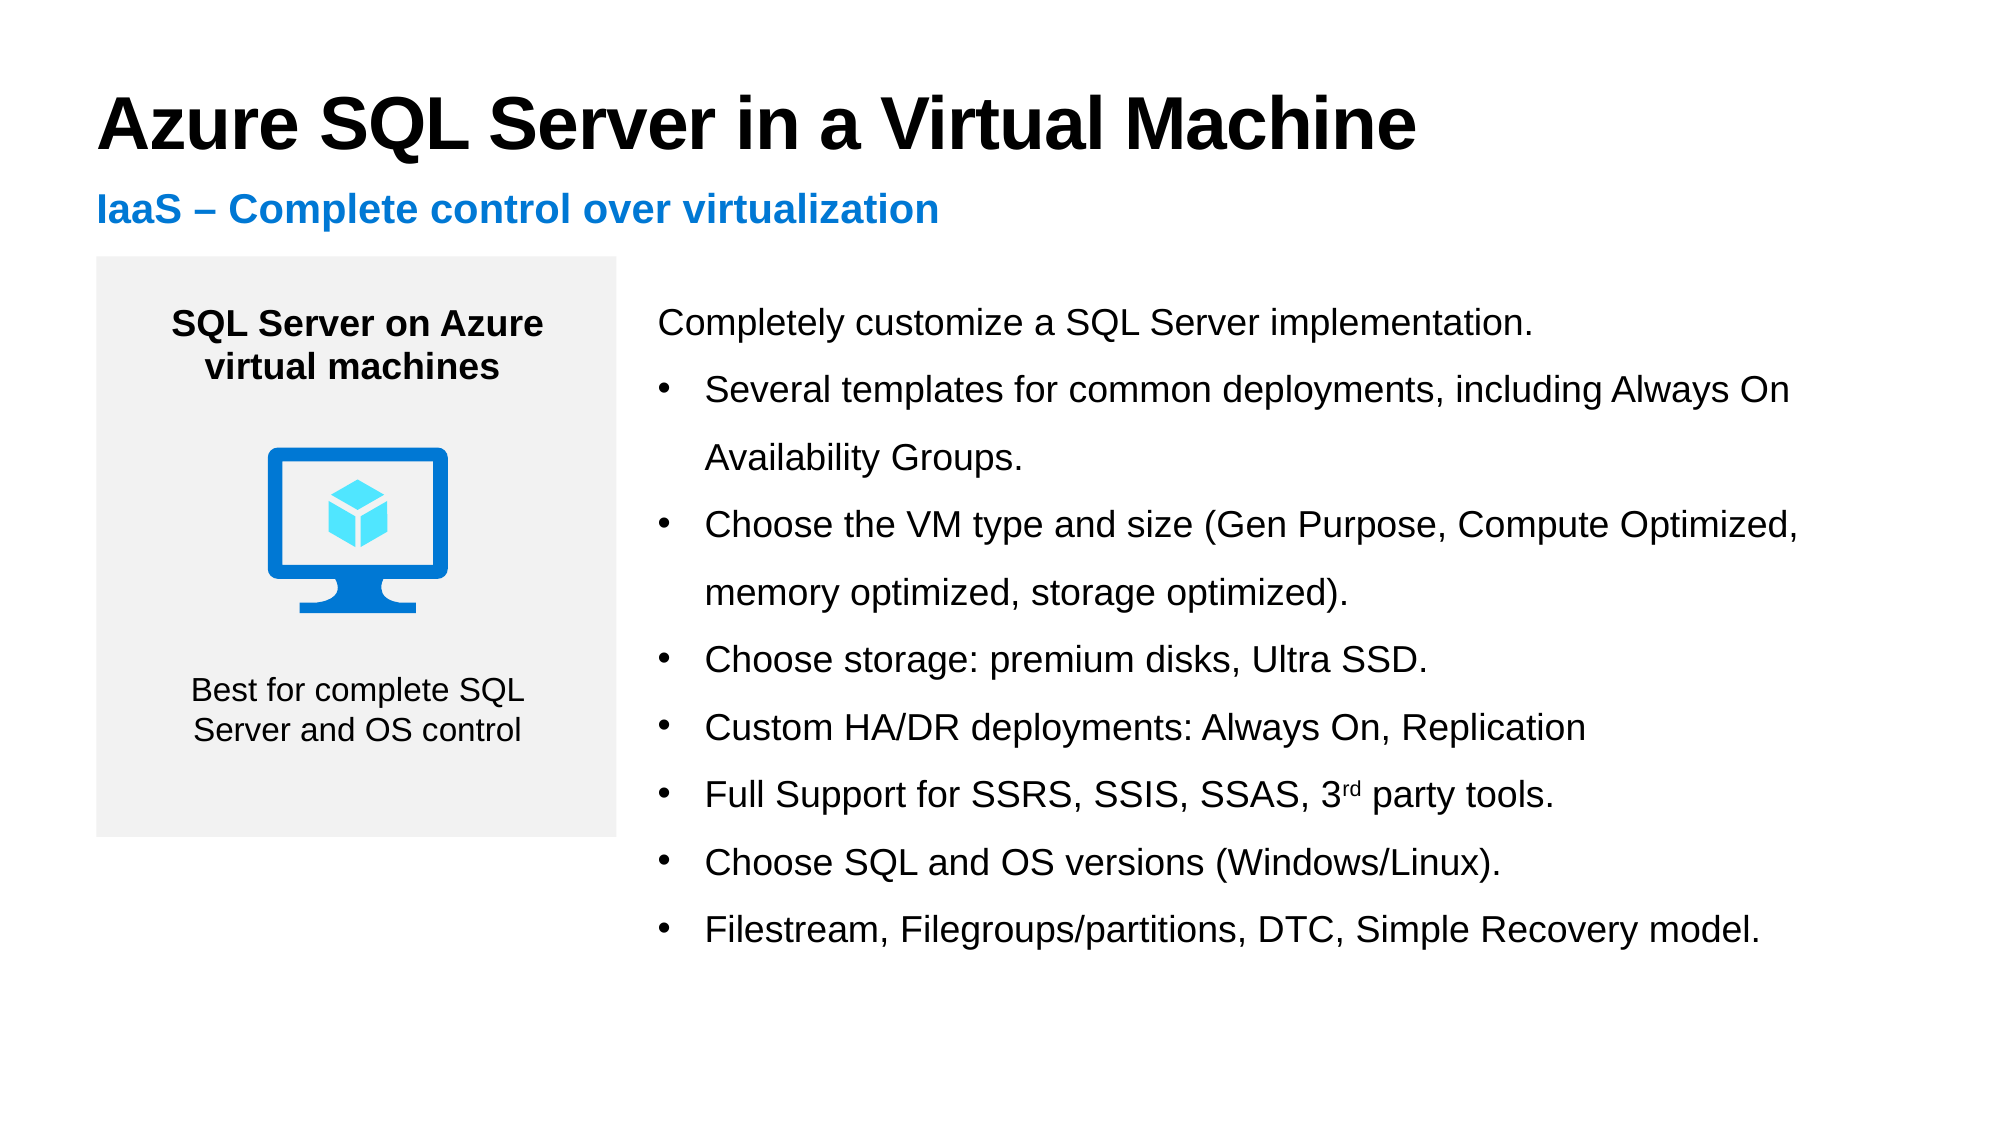

Azure SQL Server in a Virtual Machine
IaaS – Complete control over virtualization

SQL Server on Azure virtual machines

Best for complete SQL Server and OS control
Completely customize a SQL Server implementation.
Several templates for common deployments, including Always On Availability Groups.
Choose the VM type and size (Gen Purpose, Compute Optimized, memory optimized, storage optimized).
Choose storage: premium disks, Ultra SSD.
Custom HA/DR deployments: Always On, Replication
Full Support for SSRS, SSIS, SSAS, 3rd party tools.
Choose SQL and OS versions (Windows/Linux).
Filestream, Filegroups/partitions, DTC, Simple Recovery model.